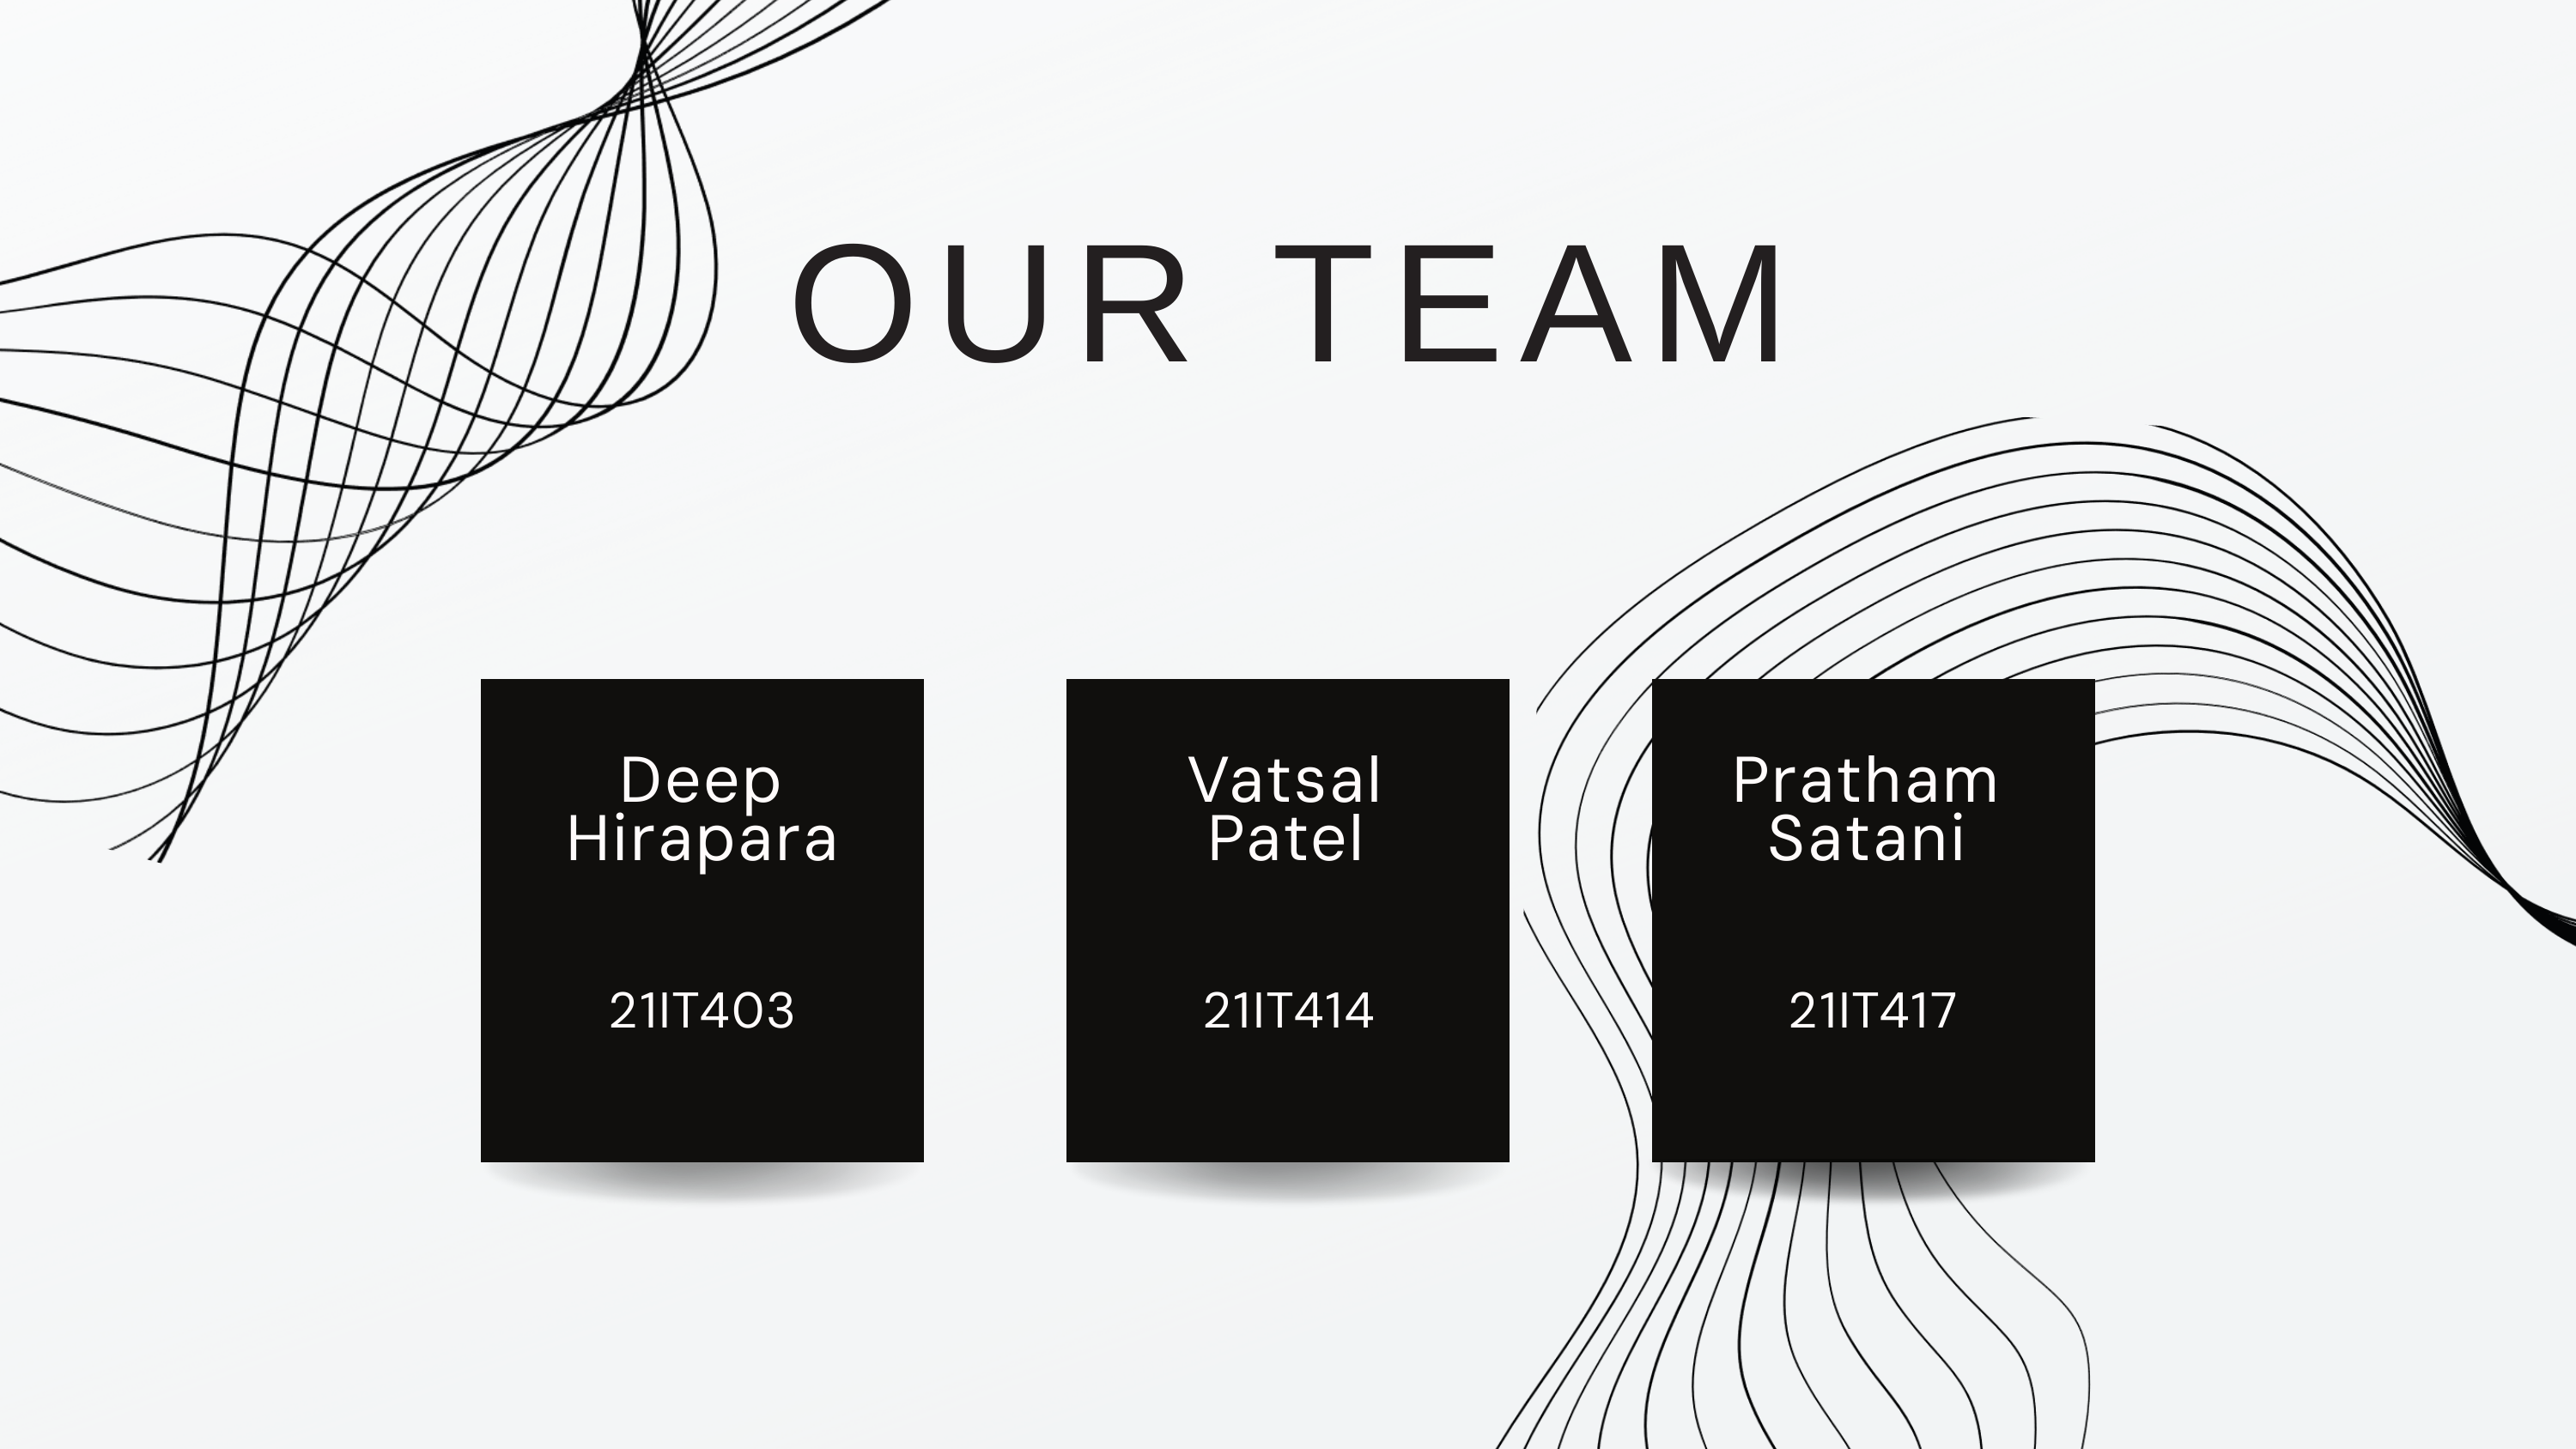

OUR TEAM

Deep Hirapara
Vatsal Patel
Pratham Satani
21IT403
21IT414
21IT417